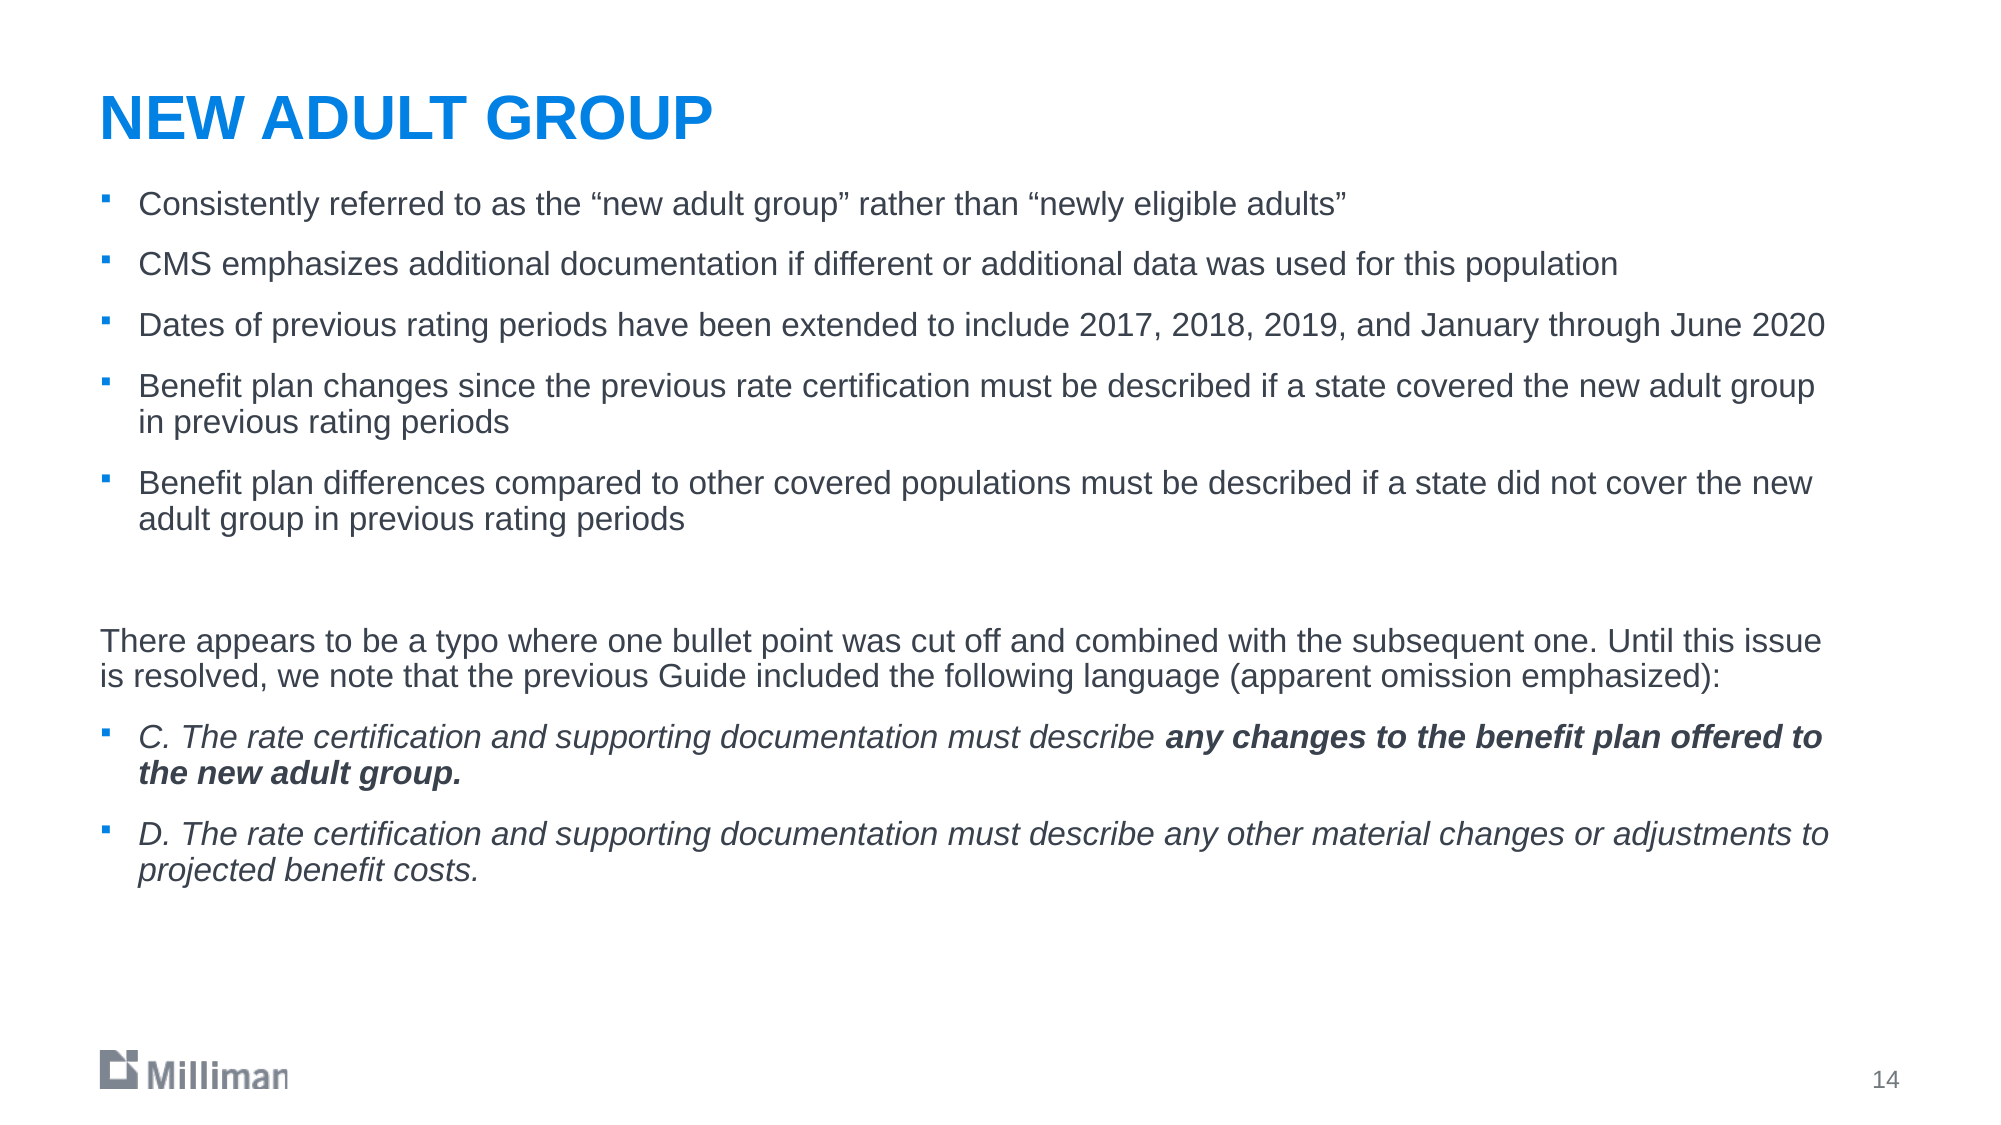

# NEW ADULT GROUP
Consistently referred to as the “new adult group” rather than “newly eligible adults”
CMS emphasizes additional documentation if different or additional data was used for this population
Dates of previous rating periods have been extended to include 2017, 2018, 2019, and January through June 2020
Benefit plan changes since the previous rate certification must be described if a state covered the new adult group in previous rating periods
Benefit plan differences compared to other covered populations must be described if a state did not cover the new adult group in previous rating periods

There appears to be a typo where one bullet point was cut off and combined with the subsequent one. Until this issue is resolved, we note that the previous Guide included the following language (apparent omission emphasized):
C. The rate certification and supporting documentation must describe any changes to the benefit plan offered to the new adult group.
D. The rate certification and supporting documentation must describe any other material changes or adjustments to projected benefit costs.

14